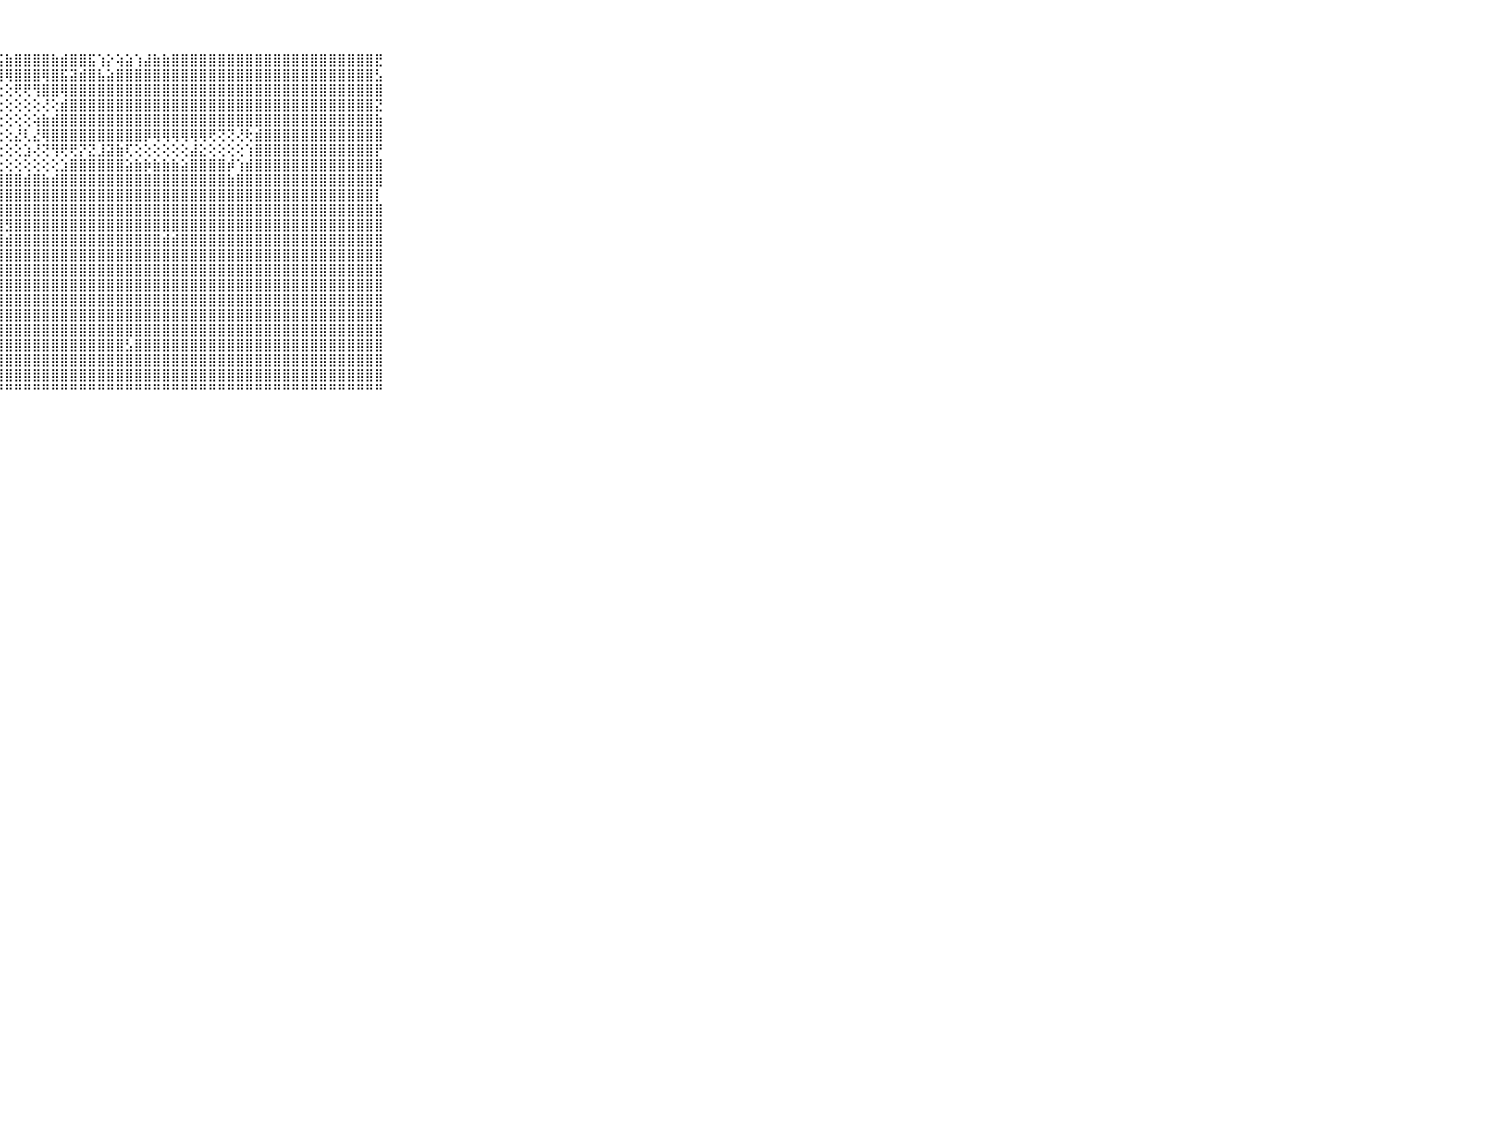

⠀⠀⠀⠀⠀⠀⠀⠀⠀⠀⠀⣿⣿⣿⣿⣿⣿⣿⣿⣿⣿⣿⣿⣿⣿⣿⣿⣯⣷⣿⣿⣿⣿⣷⣾⣿⣿⣯⢱⡕⢵⣵⢱⣼⣷⣷⣿⣿⣿⣿⣿⣿⣿⣿⣿⣿⣿⣿⣿⣿⣿⣿⣿⣿⣿⣿⣿⣿⣟⠀⠀⠀⠀⠀⠀⠀⠀⠀⠀⠀⠀
⠀⠀⠀⠀⠀⠀⠀⠀⠀⠀⠀⣿⣿⣿⣿⣿⣿⣿⣿⣿⣿⣿⣿⣿⣿⣿⢿⢿⢿⣿⣿⣿⢿⣿⣯⣽⣾⣿⣧⣵⣿⣿⣿⣿⣿⣿⣿⣿⣿⣿⣿⣿⣿⣿⣿⣿⣿⣿⣿⣿⣿⣿⣿⣿⣿⣿⣿⣿⣣⠀⠀⠀⠀⠀⠀⠀⠀⠀⠀⠀⠀
⠀⠀⠀⠀⠀⠀⠀⠀⠀⠀⠀⣿⣿⣿⣿⣿⣿⣿⣿⣿⣿⣿⣿⣿⣿⢏⢕⢕⢕⢟⢟⢻⣿⣿⢿⣿⣿⣿⣿⣿⣿⣿⣿⣿⣿⣿⣿⣿⣿⣿⣿⣿⣿⣿⣿⣿⣿⣿⣿⣿⣿⣿⣿⣿⣿⣿⣿⣿⣿⠀⠀⠀⠀⠀⠀⠀⠀⠀⠀⠀⠀
⠀⠀⠀⠀⠀⠀⠀⠀⠀⠀⠀⣿⣿⣿⣿⣿⣿⣿⣿⣿⣿⣿⣿⣿⡿⢕⢕⢕⢕⢕⢕⢕⢜⢕⣾⣿⣿⣿⣿⣿⣿⣿⣿⣿⣿⣿⣿⣿⣿⣿⣿⣿⣿⣿⣿⣿⣿⣿⣿⣿⣿⣿⣿⣿⣿⣿⣿⣿⣝⠀⠀⠀⠀⠀⠀⠀⠀⠀⠀⠀⠀
⠀⠀⠀⠀⠀⠀⠀⠀⠀⠀⠀⣿⣿⣿⣿⣿⣿⣿⣿⣿⣿⣿⣿⣿⣇⢕⢕⢕⢕⢕⢕⢵⣷⣾⣿⣿⣿⣿⣿⣿⣿⣿⣿⣿⣿⣿⣿⣿⣿⣿⣿⣿⣿⣿⣿⣿⣿⣿⣿⣿⣿⣿⣿⣿⣿⣿⣿⣿⣷⠀⠀⠀⠀⠀⠀⠀⠀⠀⠀⠀⠀
⠀⠀⠀⠀⠀⠀⠀⠀⠀⠀⠀⣿⣿⣿⣿⣿⣿⣿⣿⣿⣿⣿⣿⣿⣧⡕⢕⢕⢕⣜⢇⣜⢿⣿⣿⣿⣿⣿⣿⣿⣿⣿⣿⡿⢿⢿⢿⢿⢿⢿⢟⢝⢝⢜⢗⣾⣿⣿⣿⣿⣿⣿⣿⣿⣿⣿⣿⣿⣿⠀⠀⠀⠀⠀⠀⠀⠀⠀⠀⠀⠀
⠀⠀⠀⠀⠀⠀⠀⠀⠀⠀⠀⣿⣿⣿⣿⣿⣿⣿⣿⣿⣿⣿⣿⣿⣿⢕⢕⢕⢕⢕⣱⢜⢝⢻⢟⢟⡝⣝⣸⣽⣷⢏⢕⢕⢕⢕⢕⢕⣼⣕⢕⢕⢕⢕⢱⣿⣿⣿⣿⣿⣿⣿⣿⣿⣿⣿⣿⣿⡟⠀⠀⠀⠀⠀⠀⠀⠀⠀⠀⠀⠀
⠀⠀⠀⠀⠀⠀⠀⠀⠀⠀⠀⣿⣿⣿⣿⣿⣿⣿⣿⣿⣿⣿⣿⣿⡏⢕⢕⢕⢕⢕⢕⢕⢕⢕⣱⣿⣿⣿⣿⣿⣿⣵⣷⡷⣷⣷⣷⣵⣿⣿⣿⣿⡾⢱⣾⣿⣿⣿⣿⣿⣿⣿⣿⣿⣿⣿⣿⣿⣿⠀⠀⠀⠀⠀⠀⠀⠀⠀⠀⠀⠀
⠀⠀⠀⠀⠀⠀⠀⠀⠀⠀⠀⣿⣿⣿⣿⣿⣿⣿⣿⣿⣿⣿⣿⣿⣿⡇⣳⣿⣿⣿⣾⣿⣷⣾⣿⣿⣿⣿⣿⣿⣿⣿⣿⣿⣿⣿⣿⣿⣿⣿⣿⣿⣷⣿⣿⣿⣿⣿⣿⣿⣿⣿⣿⣿⣿⣿⣿⣿⣿⠀⠀⠀⠀⠀⠀⠀⠀⠀⠀⠀⠀
⠀⠀⠀⠀⠀⠀⠀⠀⠀⠀⠀⣿⣿⣿⣿⣿⣿⣿⣿⣿⣿⣿⣿⣿⣿⣿⣿⣿⣿⣿⣿⣿⣿⣿⣿⣿⣿⣿⣿⣿⣿⣿⣿⣿⣿⣿⣿⣿⣿⣿⣿⣿⣿⣿⣿⣿⣿⣿⣿⣿⣿⣿⣿⣿⣿⣿⣿⣿⡇⠀⠀⠀⠀⠀⠀⠀⠀⠀⠀⠀⠀
⠀⠀⠀⠀⠀⠀⠀⠀⠀⠀⠀⣿⣿⣿⣿⣿⣿⣿⣿⣿⣿⣿⣿⣿⣿⣿⣿⣿⣿⣿⣿⣿⣿⣿⣿⣿⣿⣿⣿⣿⣿⣿⣿⣿⣿⣿⣿⣿⣿⣿⣿⣿⣿⣿⣿⣿⣿⣿⣿⣿⣿⣿⣿⣿⣿⣿⣿⣿⣿⠀⠀⠀⠀⠀⠀⠀⠀⠀⠀⠀⠀
⠀⠀⠀⠀⠀⠀⠀⠀⠀⠀⠀⣿⣿⣿⣿⣿⣿⣿⣿⣿⣿⣿⣿⣿⣿⣿⣿⣿⣻⣿⣿⣿⣿⣿⣿⣿⣿⣿⣿⣿⣿⣿⣿⣿⣿⣿⣿⣿⣿⣿⣿⣿⣿⣿⣿⣿⣿⣿⣿⣿⣿⣿⣿⣿⣿⣿⣿⣿⣿⠀⠀⠀⠀⠀⠀⠀⠀⠀⠀⠀⠀
⠀⠀⠀⠀⠀⠀⠀⠀⠀⠀⠀⣿⣿⣿⣿⣿⣿⣿⣿⣿⣿⣿⣿⣿⣿⣿⣿⣿⣾⣿⣿⣿⣿⣿⣿⣿⣿⣿⣿⣿⣿⣿⣿⣿⣿⣾⣾⣿⣿⣿⣿⣿⣿⣿⣿⣿⣿⣿⣿⣿⣿⣿⣿⣿⣿⣿⣿⣿⣿⠀⠀⠀⠀⠀⠀⠀⠀⠀⠀⠀⠀
⠀⠀⠀⠀⠀⠀⠀⠀⠀⠀⠀⣿⣿⣿⣿⣿⣿⣿⣿⣿⣿⣿⣿⣿⣿⣿⣿⣿⣿⣿⣿⣿⣿⣿⣿⣿⣿⣿⣿⣿⣿⣿⣿⣿⣿⣿⣿⣿⣿⣿⣿⣿⣿⣿⣿⣿⣿⣿⣿⣿⣿⣿⣿⣿⣿⣿⣿⣿⣿⠀⠀⠀⠀⠀⠀⠀⠀⠀⠀⠀⠀
⠀⠀⠀⠀⠀⠀⠀⠀⠀⠀⠀⣿⣿⣿⣿⣿⣿⣿⣿⣿⣿⣿⣿⣿⣿⣿⣿⣿⣿⣿⣿⣿⣿⣿⣿⣿⣿⣿⣿⣿⣿⣿⣿⣿⣿⣿⣿⣿⣿⣿⣿⣿⣿⣿⣿⣿⣿⣿⣿⣿⣿⣿⣿⣿⣿⣿⣿⣿⣿⠀⠀⠀⠀⠀⠀⠀⠀⠀⠀⠀⠀
⠀⠀⠀⠀⠀⠀⠀⠀⠀⠀⠀⣿⣿⣿⣿⣿⣿⣿⣿⣿⣿⣿⣿⣿⣿⣿⣿⣿⣿⣿⣿⣿⣿⣿⣿⣿⣿⣿⣿⣿⣿⣿⣿⣿⣿⣿⣿⣿⣿⣿⣿⣿⣿⣿⣿⣿⣿⣿⣿⣿⣿⣿⣿⣿⣿⣿⣿⣿⣿⠀⠀⠀⠀⠀⠀⠀⠀⠀⠀⠀⠀
⠀⠀⠀⠀⠀⠀⠀⠀⠀⠀⠀⣿⣿⣿⣿⣿⣿⣿⣿⣿⣿⣿⣿⣿⣿⣿⣿⣿⣿⣿⣿⣿⣿⣿⣿⣿⣿⣿⣿⣿⣿⣿⣿⣿⣿⣿⣿⣿⣿⣿⣿⣿⣿⣿⣿⣿⣿⣿⣿⣿⣿⣿⣿⣿⣿⣿⣿⣿⣿⠀⠀⠀⠀⠀⠀⠀⠀⠀⠀⠀⠀
⠀⠀⠀⠀⠀⠀⠀⠀⠀⠀⠀⣿⣿⣿⣿⣿⣿⣿⣿⣿⣿⣿⣿⣿⣿⣿⣿⣿⣿⣿⣿⣿⣿⣿⣿⣿⣿⣿⣿⣿⣿⣿⣿⣿⣿⣿⣿⣿⣿⣿⣿⣿⣿⣿⣿⣿⣿⣿⣿⣿⣿⣿⣿⣿⣿⣿⣿⣿⣿⠀⠀⠀⠀⠀⠀⠀⠀⠀⠀⠀⠀
⠀⠀⠀⠀⠀⠀⠀⠀⠀⠀⠀⣿⣿⣿⣿⣿⣿⣿⣿⣿⣿⣿⣿⣿⣿⣿⣿⣿⣿⣿⣿⣿⣿⣿⣿⣿⣿⣿⣿⣿⣿⣿⣿⣿⣿⣿⣿⣿⣿⣿⣿⣿⣿⣿⣿⣿⣿⣿⣿⣿⣿⣿⣿⣿⣿⣿⣿⣿⣿⠀⠀⠀⠀⠀⠀⠀⠀⠀⠀⠀⠀
⠀⠀⠀⠀⠀⠀⠀⠀⠀⠀⠀⣿⣿⣿⣿⣿⣿⣿⣿⣿⣿⣿⣿⣿⣿⣿⣿⣿⣿⣿⣿⣿⣿⣿⣿⣿⣿⣿⣿⣿⣿⣣⣿⣿⣿⣿⣿⣿⣿⣿⣿⣿⣿⣿⣿⣿⣿⣿⣿⣿⣿⣿⣿⣿⣿⣿⣿⣿⣿⠀⠀⠀⠀⠀⠀⠀⠀⠀⠀⠀⠀
⠀⠀⠀⠀⠀⠀⠀⠀⠀⠀⠀⣿⣿⣿⣿⣿⣿⣿⣿⣿⣿⣿⣿⣿⣿⣿⣿⣿⣿⣿⣿⣿⣿⣿⣿⣿⣿⣿⣿⣿⣿⣿⣿⣿⣿⣿⣿⣿⣿⣿⣿⣿⣿⣿⣿⣿⣿⣿⣿⣿⣿⣿⣿⣿⣿⣿⣿⣿⣿⠀⠀⠀⠀⠀⠀⠀⠀⠀⠀⠀⠀
⠀⠀⠀⠀⠀⠀⠀⠀⠀⠀⠀⣿⣿⣿⣿⣿⣿⣿⣿⣿⣿⣿⣿⣿⣿⣿⣿⣿⣿⣿⣿⣿⣿⣿⣿⣿⣿⣿⣿⣿⣿⣿⣿⣿⣿⣿⣿⣿⣿⣿⣿⣿⣿⣿⣿⣿⣿⣿⣿⣿⣿⣿⣿⣿⣿⣿⣿⣿⣿⠀⠀⠀⠀⠀⠀⠀⠀⠀⠀⠀⠀
⠀⠀⠀⠀⠀⠀⠀⠀⠀⠀⠀⠛⠛⠛⠛⠛⠛⠛⠛⠛⠛⠛⠛⠛⠛⠛⠛⠛⠛⠛⠛⠛⠛⠛⠛⠛⠛⠛⠛⠛⠛⠛⠛⠛⠛⠛⠛⠛⠛⠛⠛⠛⠛⠛⠛⠛⠛⠛⠛⠛⠛⠛⠛⠛⠛⠛⠛⠛⠛⠀⠀⠀⠀⠀⠀⠀⠀⠀⠀⠀⠀